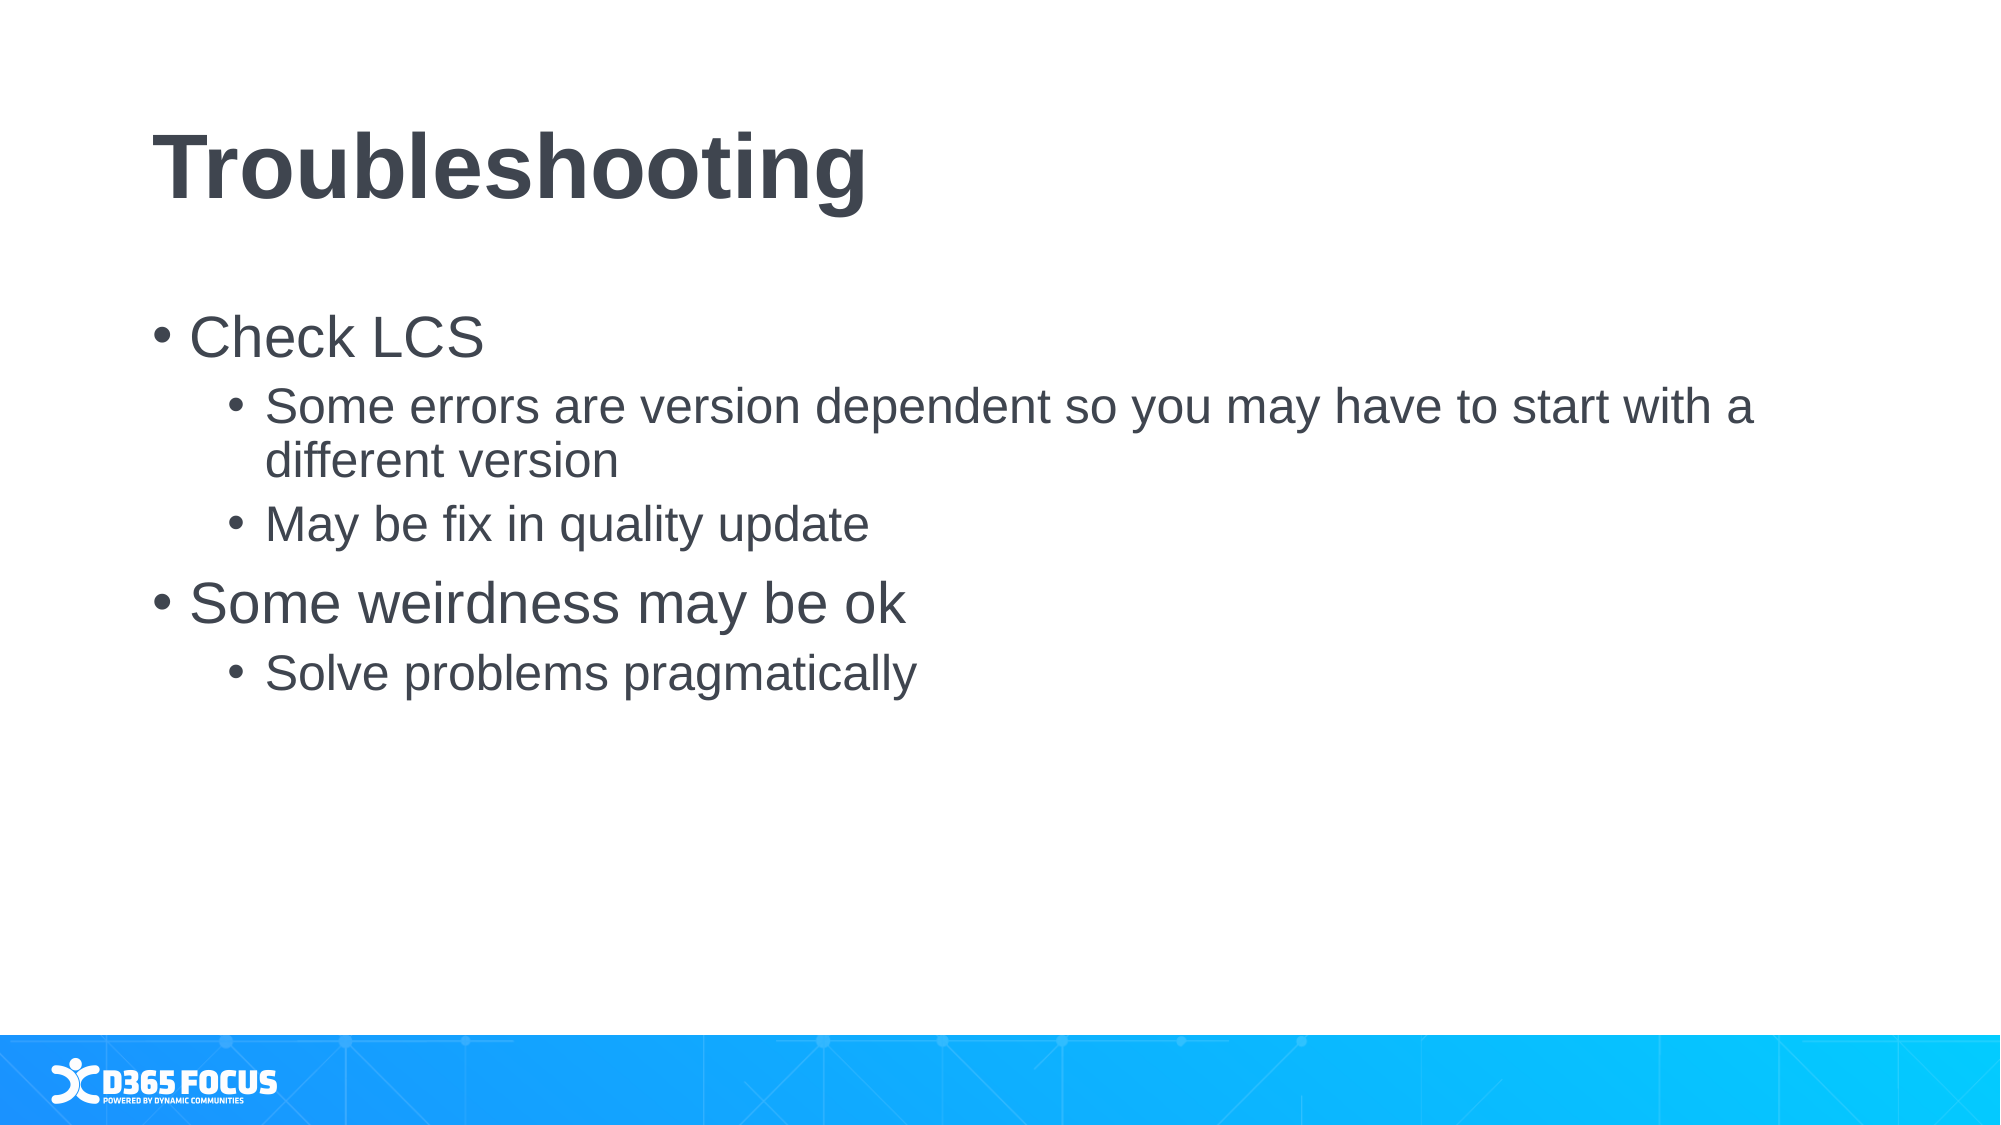

# Troubleshooting
Check LCS
Some errors are version dependent so you may have to start with a different version
May be fix in quality update
Some weirdness may be ok
Solve problems pragmatically